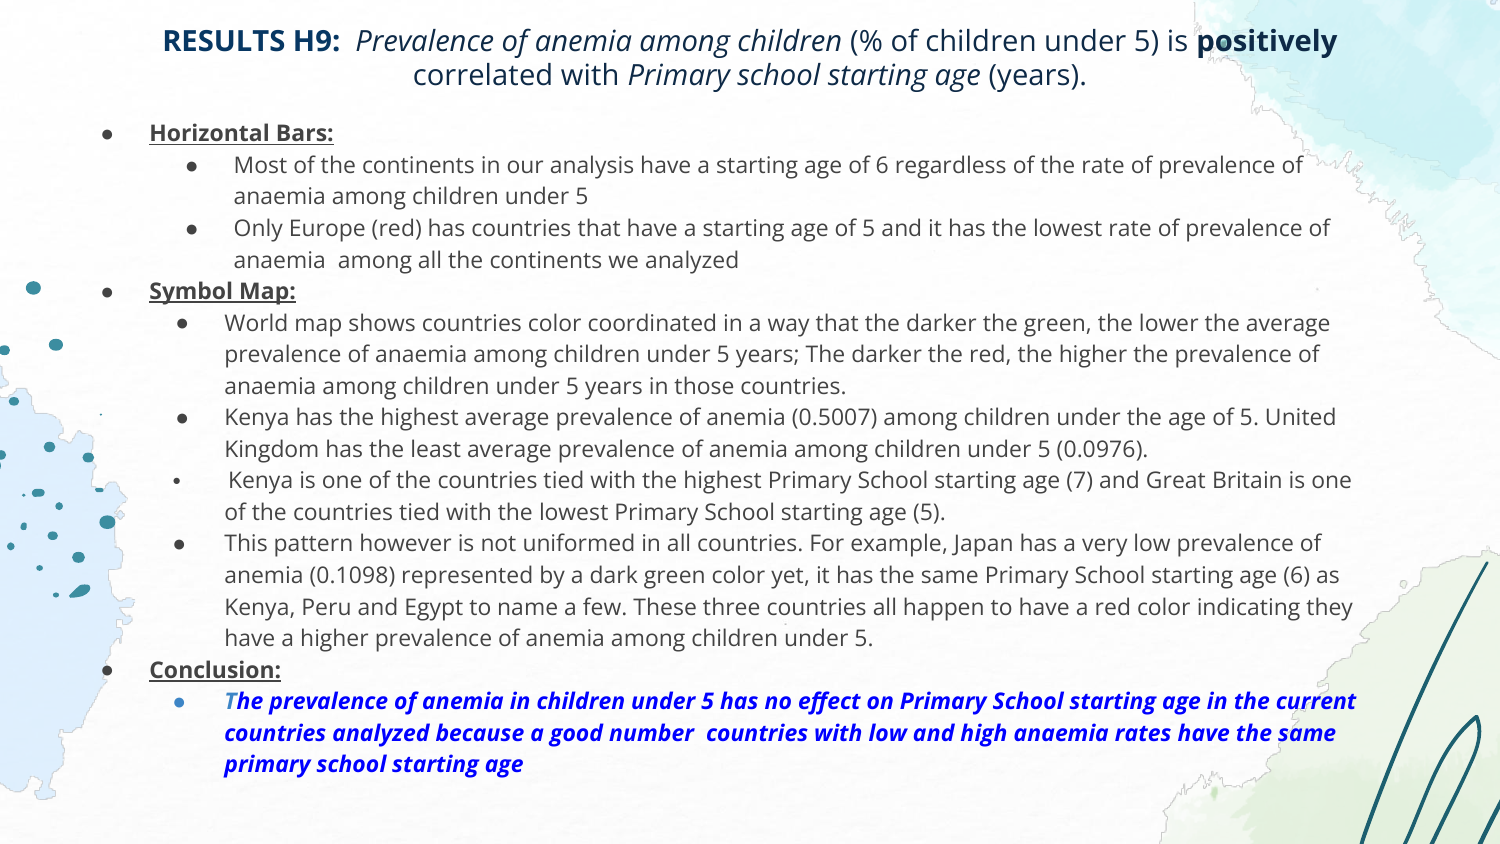

# RESULTS H9:  Prevalence of anemia among children (% of children under 5) is positively correlated with Primary school starting age (years).
Horizontal Bars:
Most of the continents in our analysis have a starting age of 6 regardless of the rate of prevalence of anaemia among children under 5
Only Europe (red) has countries that have a starting age of 5 and it has the lowest rate of prevalence of anaemia  among all the continents we analyzed
Symbol Map:
World map shows countries color coordinated in a way that the darker the green, the lower the average prevalence of anaemia among children under 5 years; The darker the red, the higher the prevalence of anaemia among children under 5 years in those countries.
Kenya has the highest average prevalence of anemia (0.5007) among children under the age of 5. United Kingdom has the least average prevalence of anemia among children under 5 (0.0976).
 Kenya is one of the countries tied with the highest Primary School starting age (7) and Great Britain is one of the countries tied with the lowest Primary School starting age (5).
This pattern however is not uniformed in all countries. For example, Japan has a very low prevalence of anemia (0.1098) represented by a dark green color yet, it has the same Primary School starting age (6) as Kenya, Peru and Egypt to name a few. These three countries all happen to have a red color indicating they have a higher prevalence of anemia among children under 5.
Conclusion:
The prevalence of anemia in children under 5 has no effect on Primary School starting age in the current countries analyzed because a good number  countries with low and high anaemia rates have the same primary school starting age